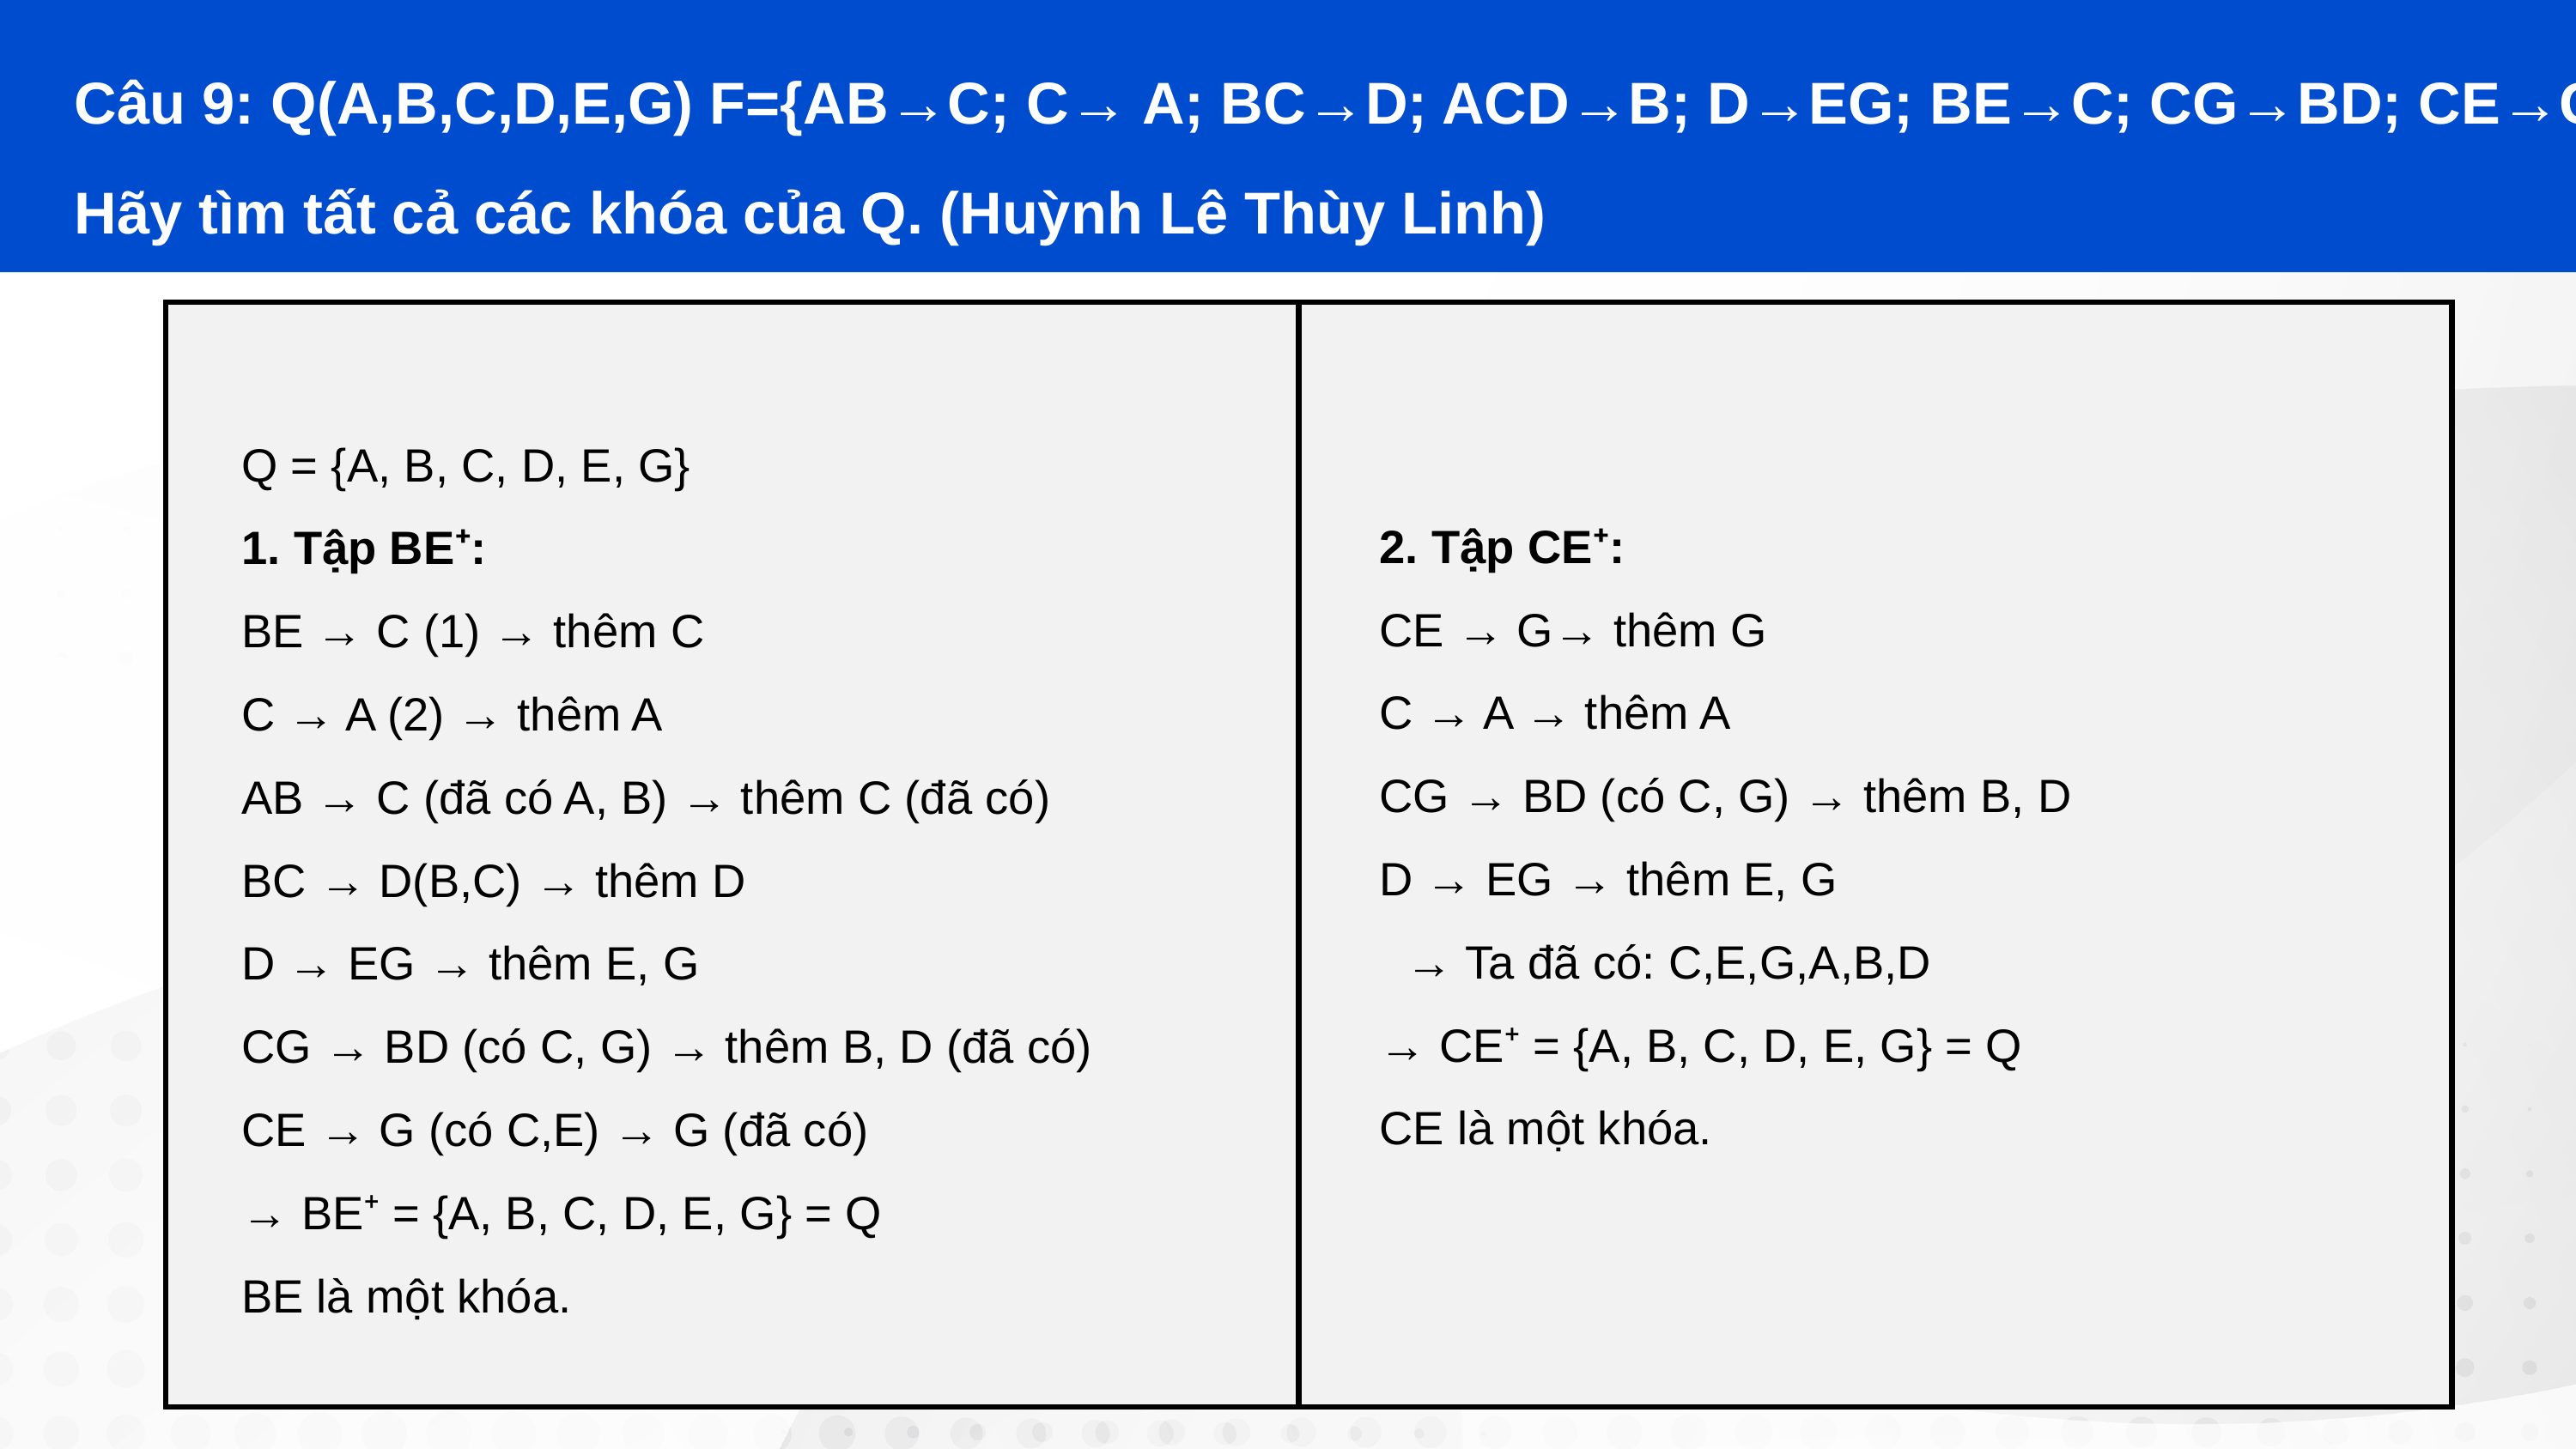

Câu 9: Q(A,B,C,D,E,G) F={AB→C; C→ A; BC→D; ACD→B; D→EG; BE→C; CG→BD; CE→G}
Hãy tìm tất cả các khóa của Q. (Huỳnh Lê Thùy Linh)

Q = {A, B, C, D, E, G}
1. Tập BE⁺:
BE → C (1) → thêm C
C → A (2) → thêm A
AB → C (đã có A, B) → thêm C (đã có)
BC → D(B,C) → thêm D
D → EG → thêm E, G
CG → BD (có C, G) → thêm B, D (đã có)
CE → G (có C,E) → G (đã có)
→ BE⁺ = {A, B, C, D, E, G} = Q
BE là một khóa.
2. Tập CE⁺:
CE → G→ thêm G
C → A → thêm A
CG → BD (có C, G) → thêm B, D
D → EG → thêm E, G
  → Ta đã có: C,E,G,A,B,D
→ CE⁺ = {A, B, C, D, E, G} = Q
CE là một khóa.